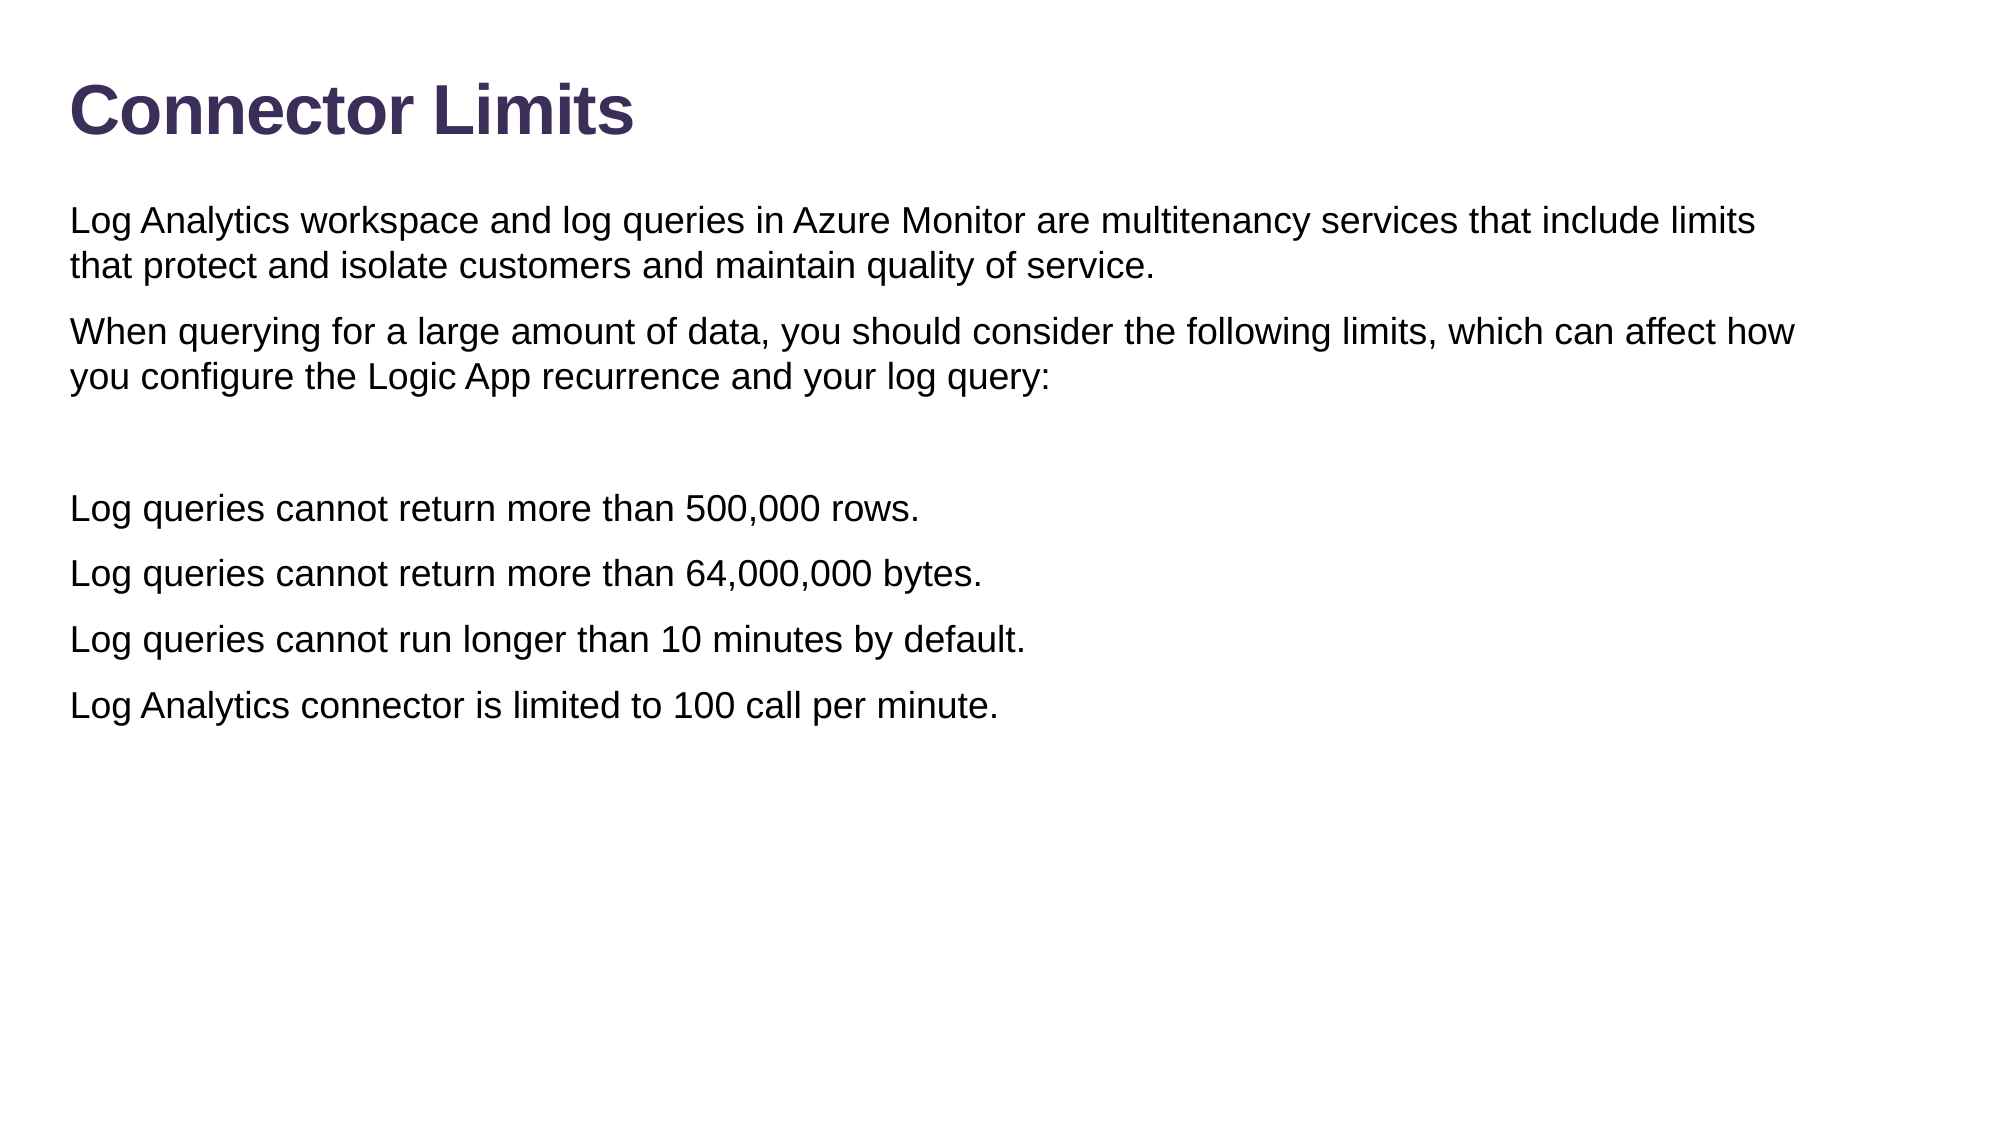

# Connector Limits
Log Analytics workspace and log queries in Azure Monitor are multitenancy services that include limits that protect and isolate customers and maintain quality of service.
When querying for a large amount of data, you should consider the following limits, which can affect how you configure the Logic App recurrence and your log query:

Log queries cannot return more than 500,000 rows.
Log queries cannot return more than 64,000,000 bytes.
Log queries cannot run longer than 10 minutes by default.
Log Analytics connector is limited to 100 call per minute.